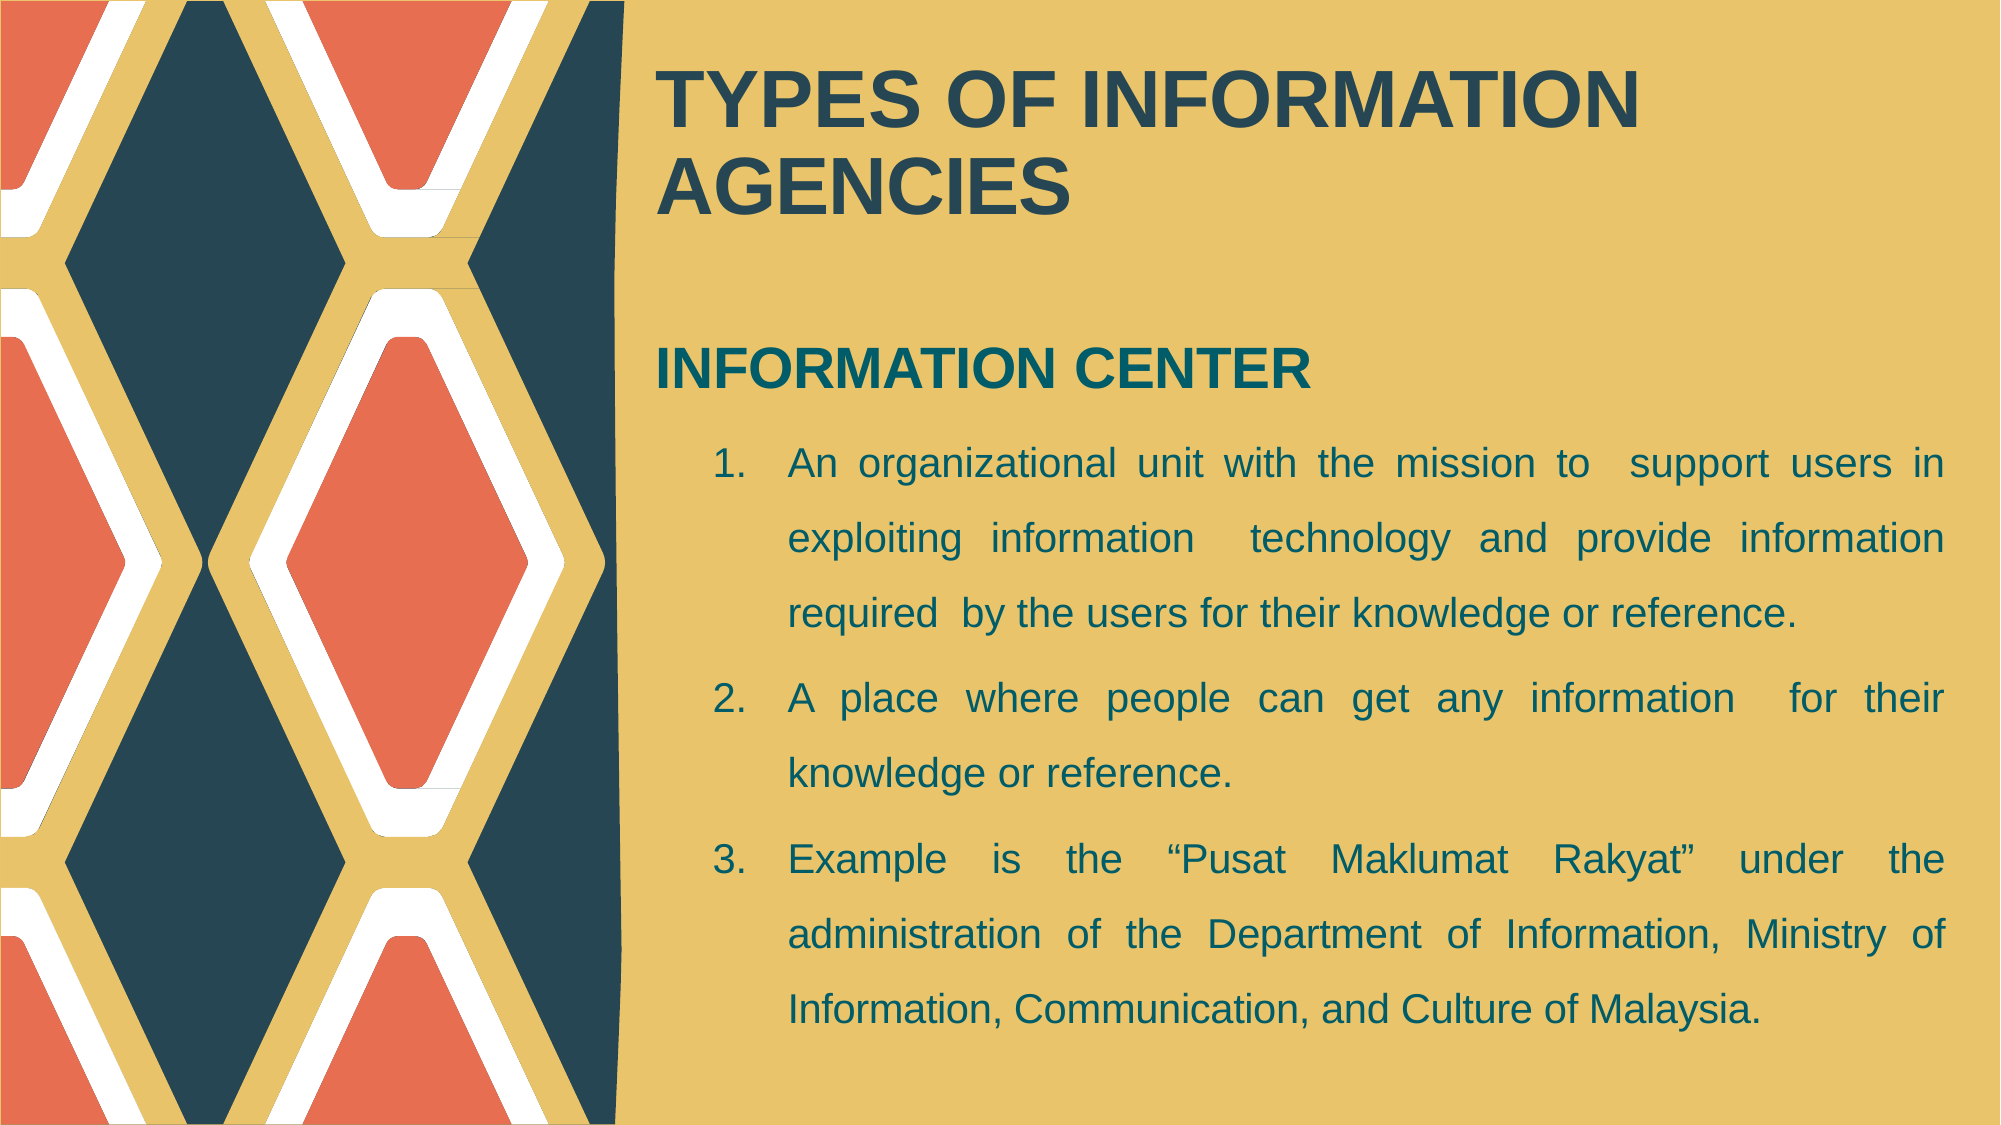

# TYPES OF INFORMATION  AGENCIES

INFORMATION CENTER
An organizational unit with the mission to  support users in exploiting information  technology and provide information required  by the users for their knowledge or reference.
A place where people can get any information  for their knowledge or reference.
Example is the “Pusat Maklumat Rakyat” under the administration of the Department of Information, Ministry of Information, Communication, and Culture of Malaysia.